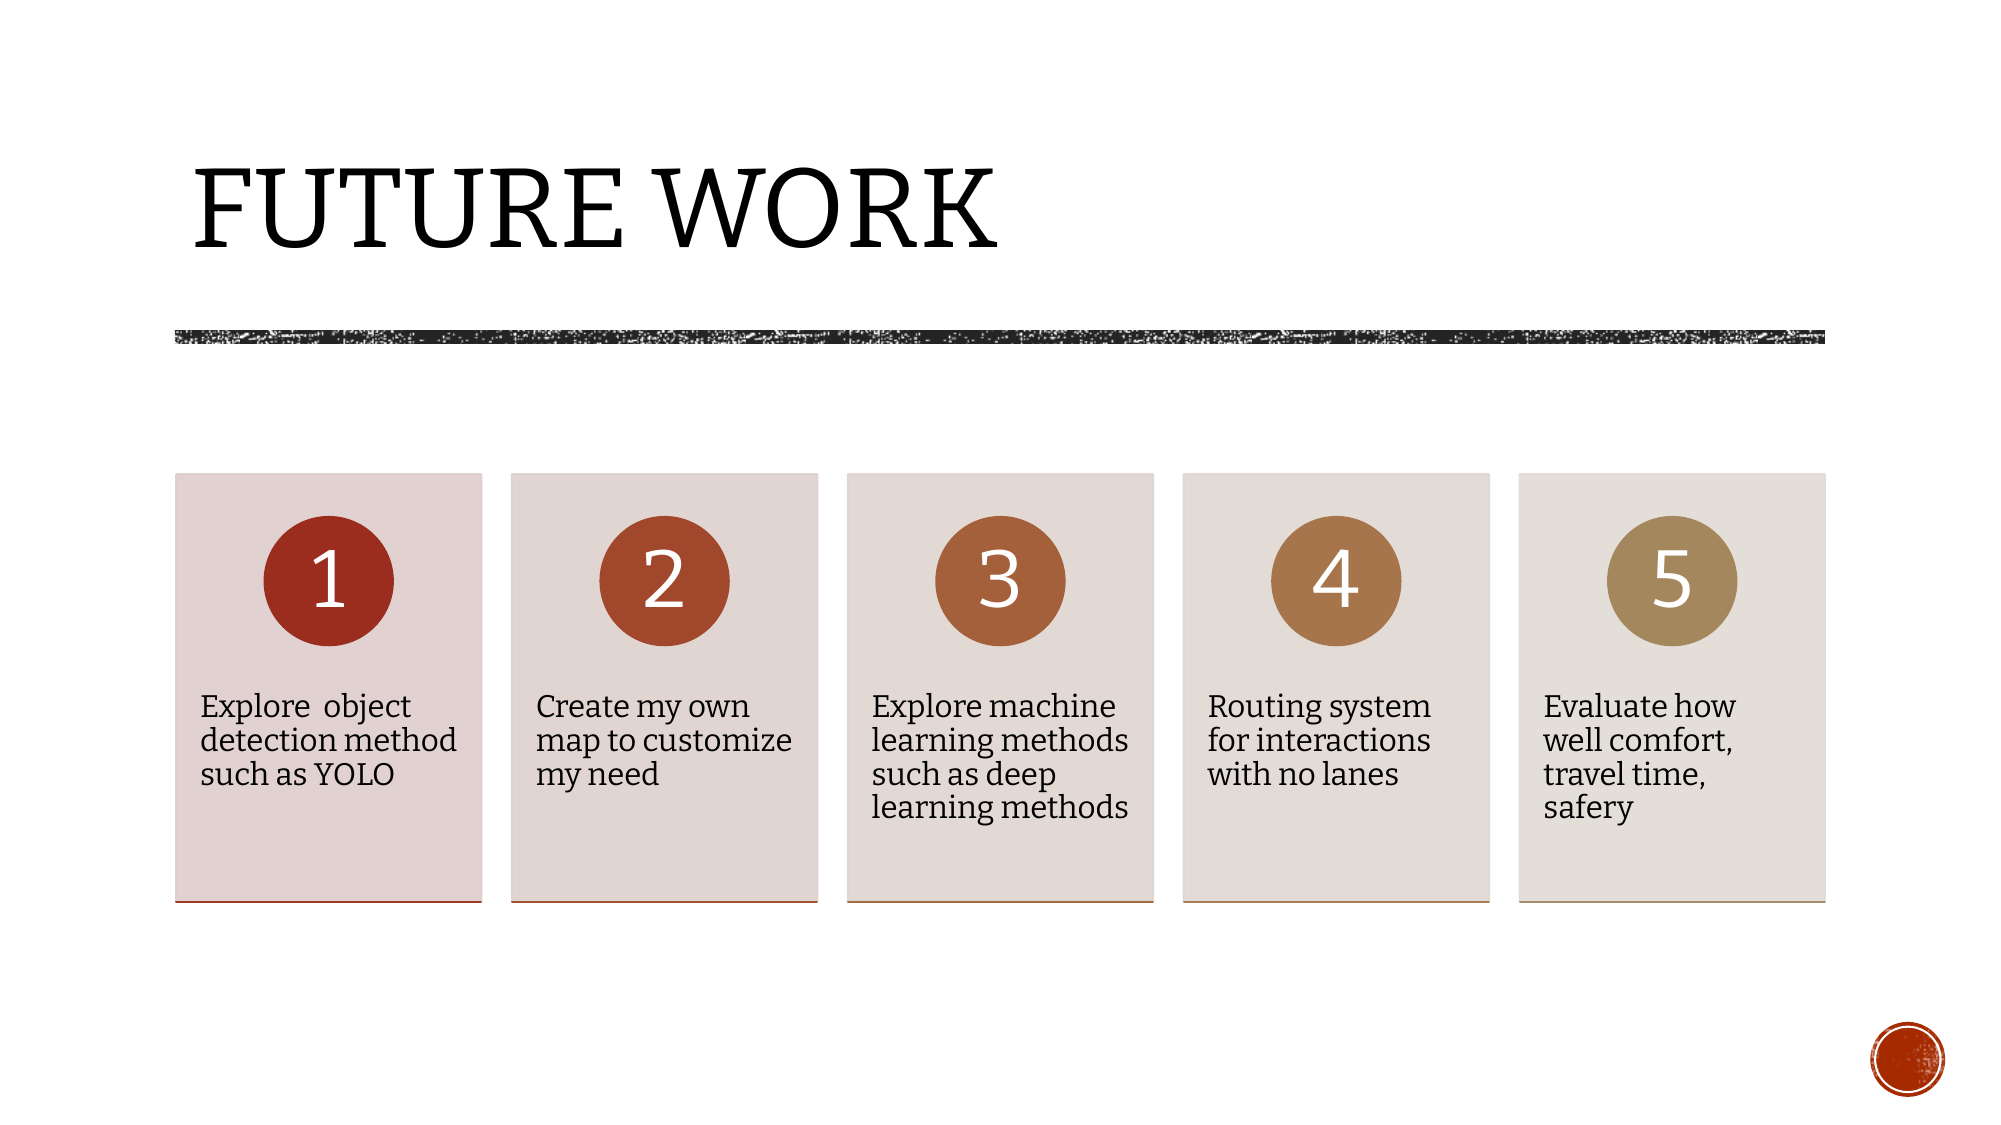

# Future work

Explore  object detection method such as YOLO
1
Create my own map to customize my need
2
Explore machine learning methods such as deep learning methods
3
Routing system for interactions with no lanes
4
Evaluate how well comfort, travel time, safery
5